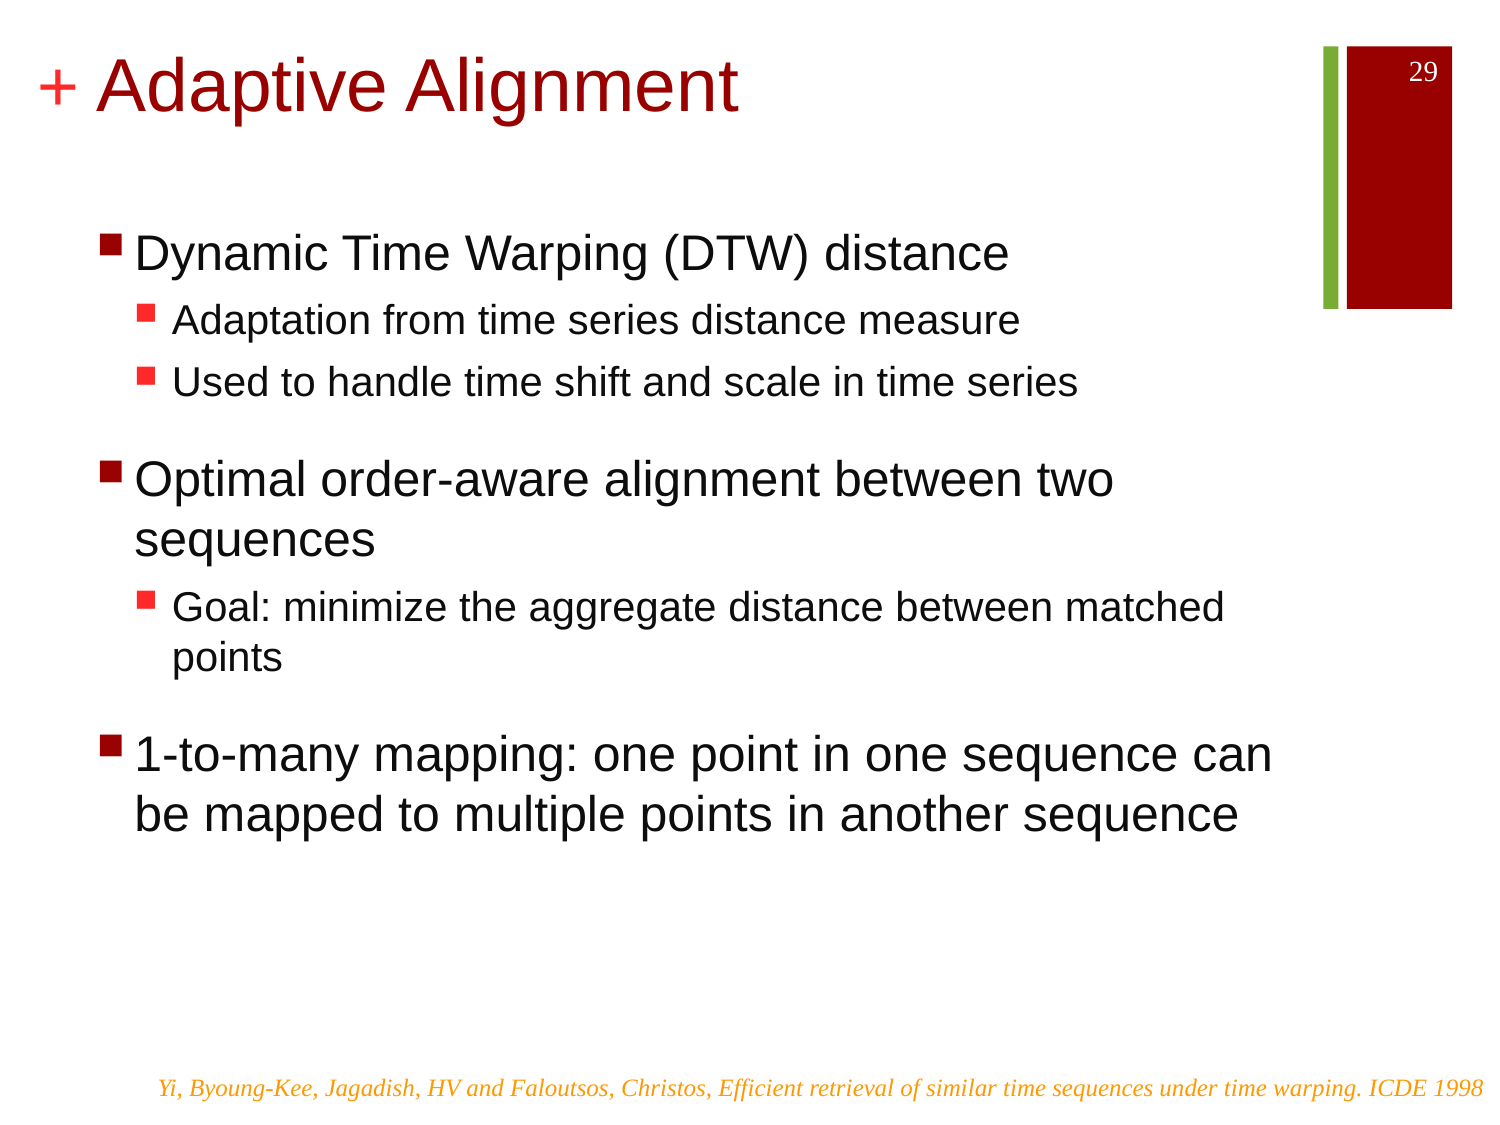

# Adaptive Alignment
29
Dynamic Time Warping (DTW) distance
Adaptation from time series distance measure
Used to handle time shift and scale in time series
Optimal order-aware alignment between two sequences
Goal: minimize the aggregate distance between matched points
1-to-many mapping: one point in one sequence can be mapped to multiple points in another sequence
Yi, Byoung-Kee, Jagadish, HV and Faloutsos, Christos, Efficient retrieval of similar time sequences under time warping. ICDE 1998